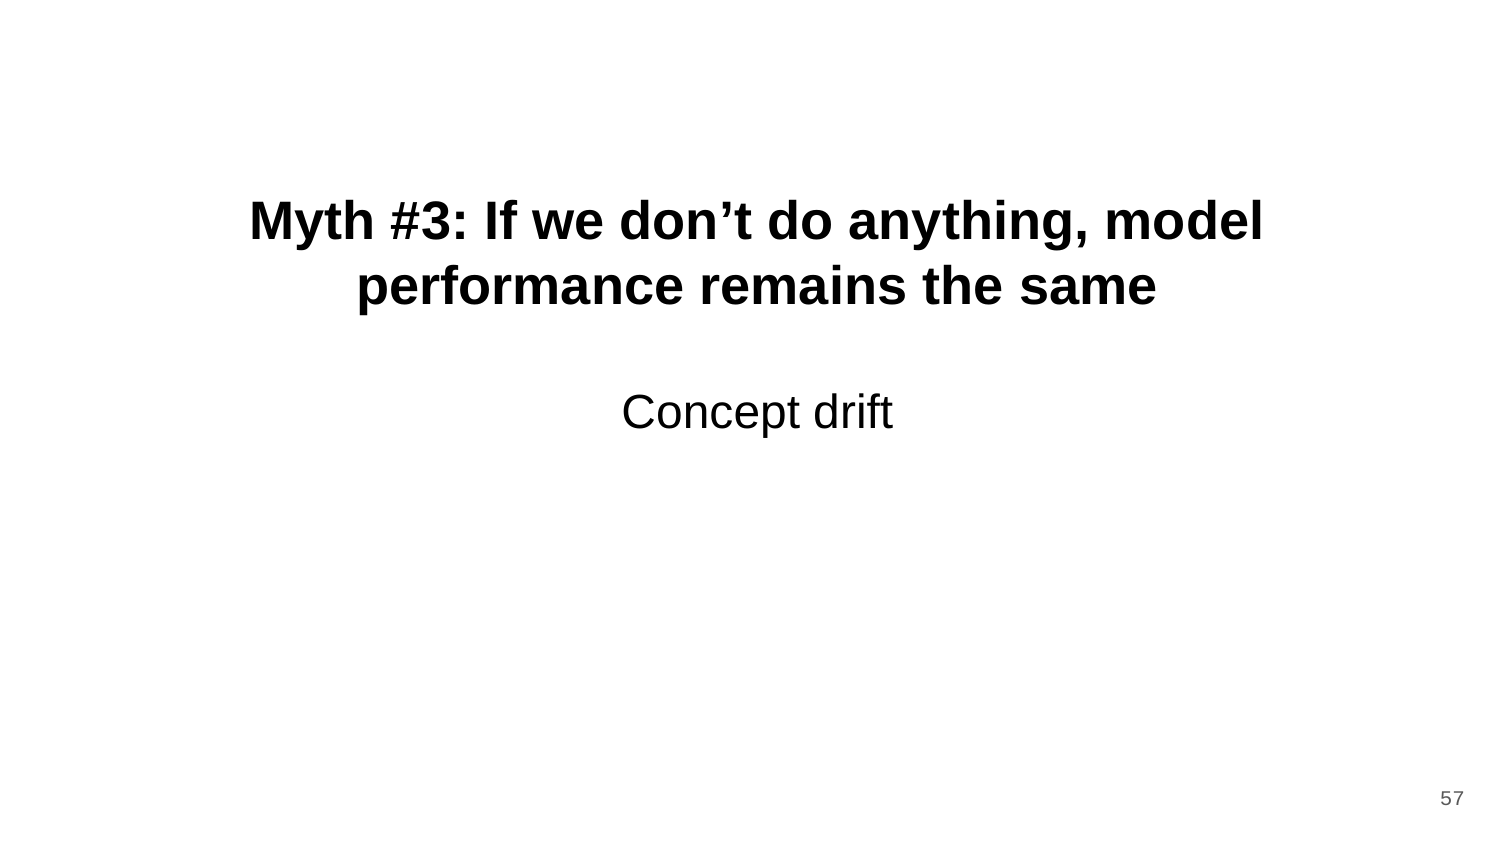

Myth #3: If we don’t do anything, model performance remains the same

Concept drift
57